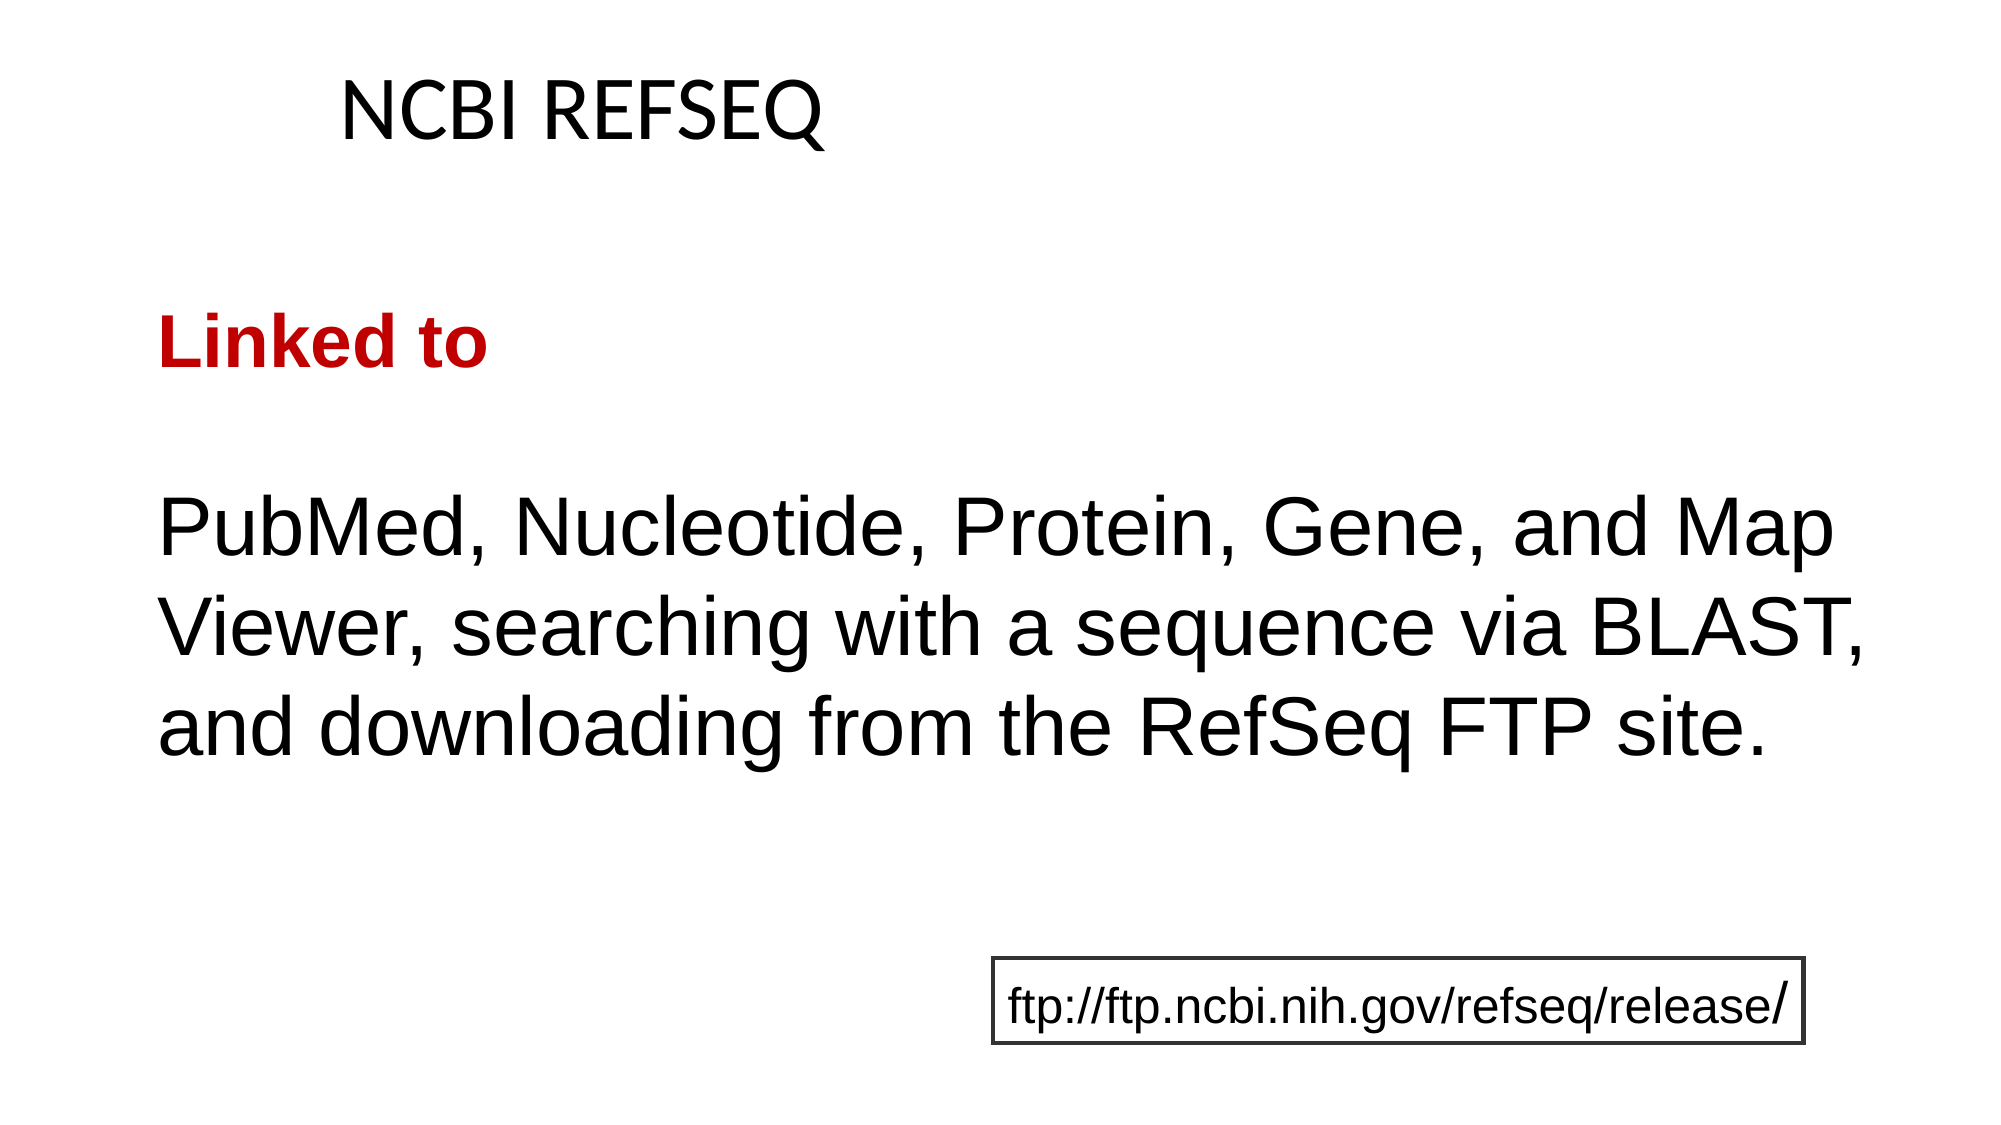

# NCBI REFSEQ

Linked to

PubMed, Nucleotide, Protein, Gene, and Map Viewer, searching with a sequence via BLAST, and downloading from the RefSeq FTP site.

ftp://ftp.ncbi.nih.gov/refseq/release/